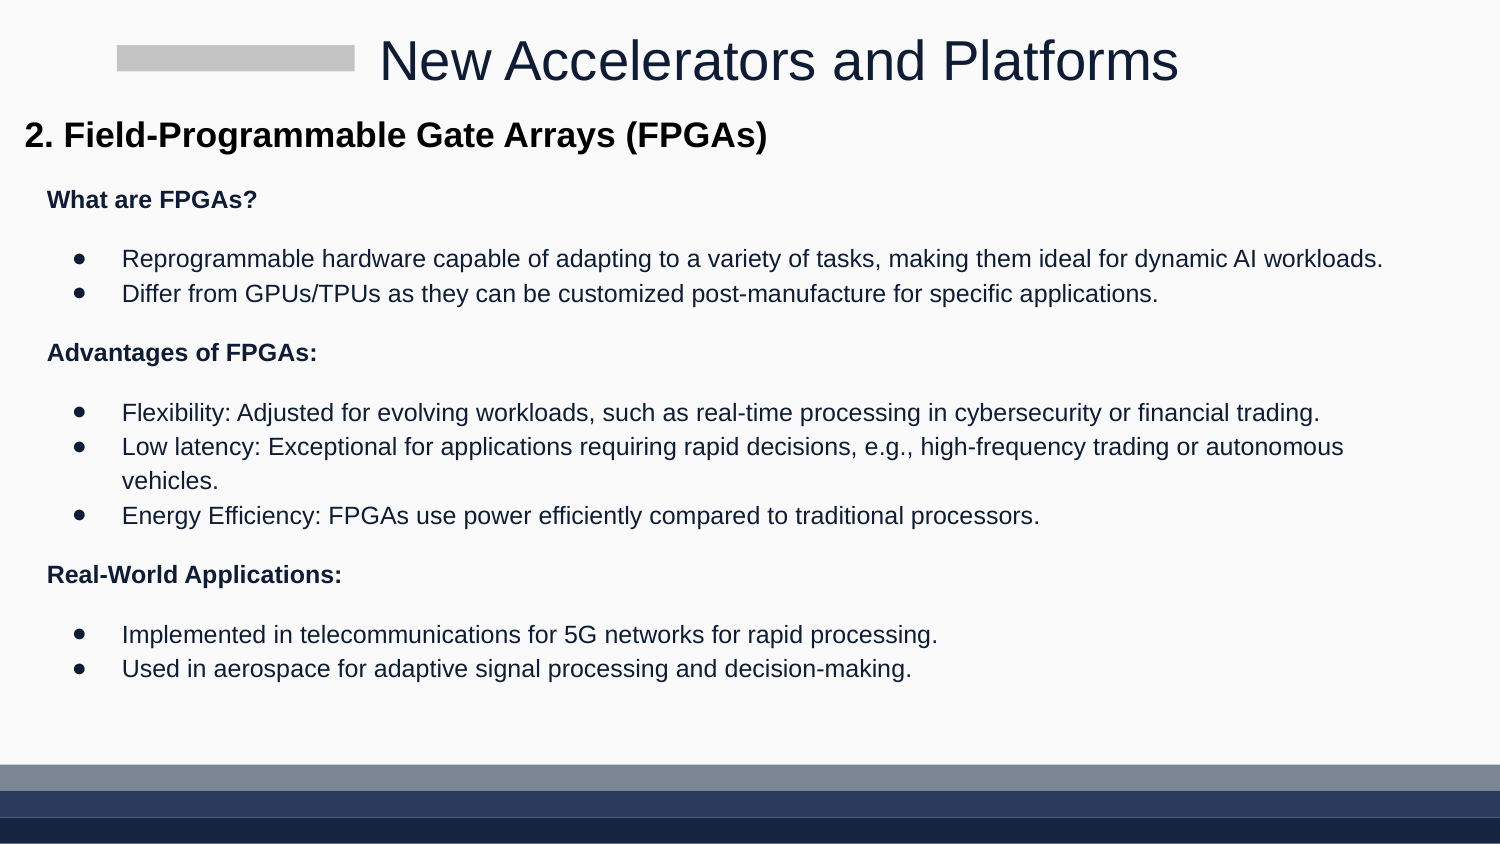

# New Accelerators and Platforms
2. Field-Programmable Gate Arrays (FPGAs)
What are FPGAs?
Reprogrammable hardware capable of adapting to a variety of tasks, making them ideal for dynamic AI workloads.
Differ from GPUs/TPUs as they can be customized post-manufacture for specific applications.
Advantages of FPGAs:
Flexibility: Adjusted for evolving workloads, such as real-time processing in cybersecurity or financial trading.
Low latency: Exceptional for applications requiring rapid decisions, e.g., high-frequency trading or autonomous vehicles.
Energy Efficiency: FPGAs use power efficiently compared to traditional processors.
Real-World Applications:
Implemented in telecommunications for 5G networks for rapid processing.
Used in aerospace for adaptive signal processing and decision-making.